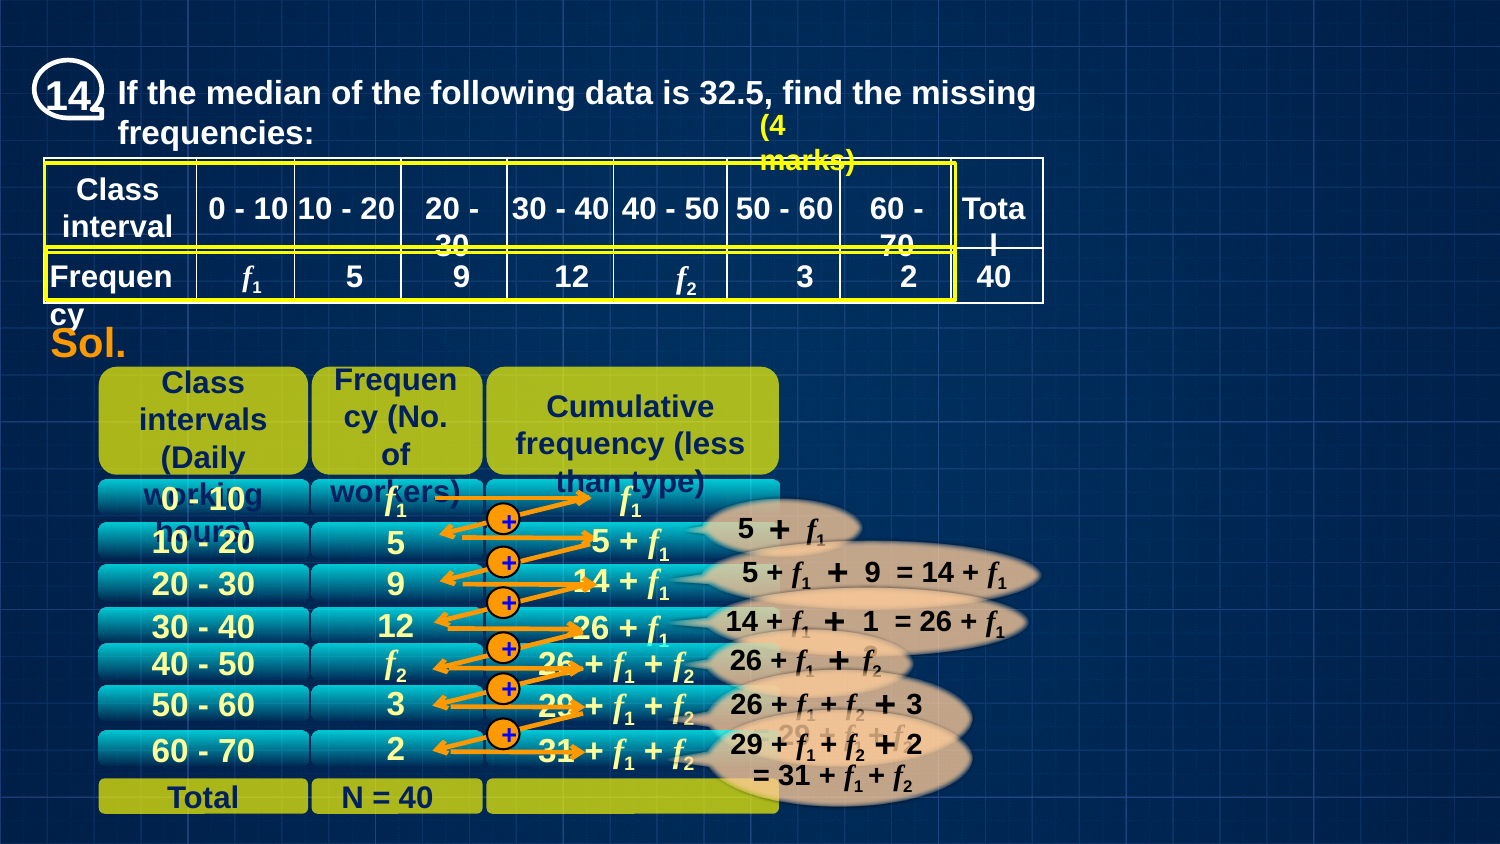

14
If the median of the following data is 32.5, find the missing frequencies:
(4 marks)

|  |  |  |  |  |  |  |  |  |
| --- | --- | --- | --- | --- | --- | --- | --- | --- |
|  |  |  |  |  |  |  |  |  |
Class interval
0 - 10
10 - 20
20 - 30
30 - 40
40 - 50
50 - 60
60 - 70
Total
Frequency
f1
5
9
12
f2
3
2
40

Sol.
Frequency (No. of workers)
Class intervals (Daily working hours)

Cumulative frequency (less than type)
f1
f1
0 - 10

+
+

5
f1
5 + f1
10 - 20
5

+

+
5 + f1
9
= 14 + f1
14 + f1
20 - 30
9

+

+
14 + f1
12
= 26 + f1
12
30 - 40
26 + f1

+

+
f2
26 + f1
f2
40 - 50
26 + f1 + f2

+

+
3
50 - 60
29 + f1 + f2
26 + f1 + f2
3

= 29 + f1 + f2
+

+
29 + f1 + f2
2
2
60 - 70
31 + f1 + f2

= 31 + f1 + f2
Total
N =
40